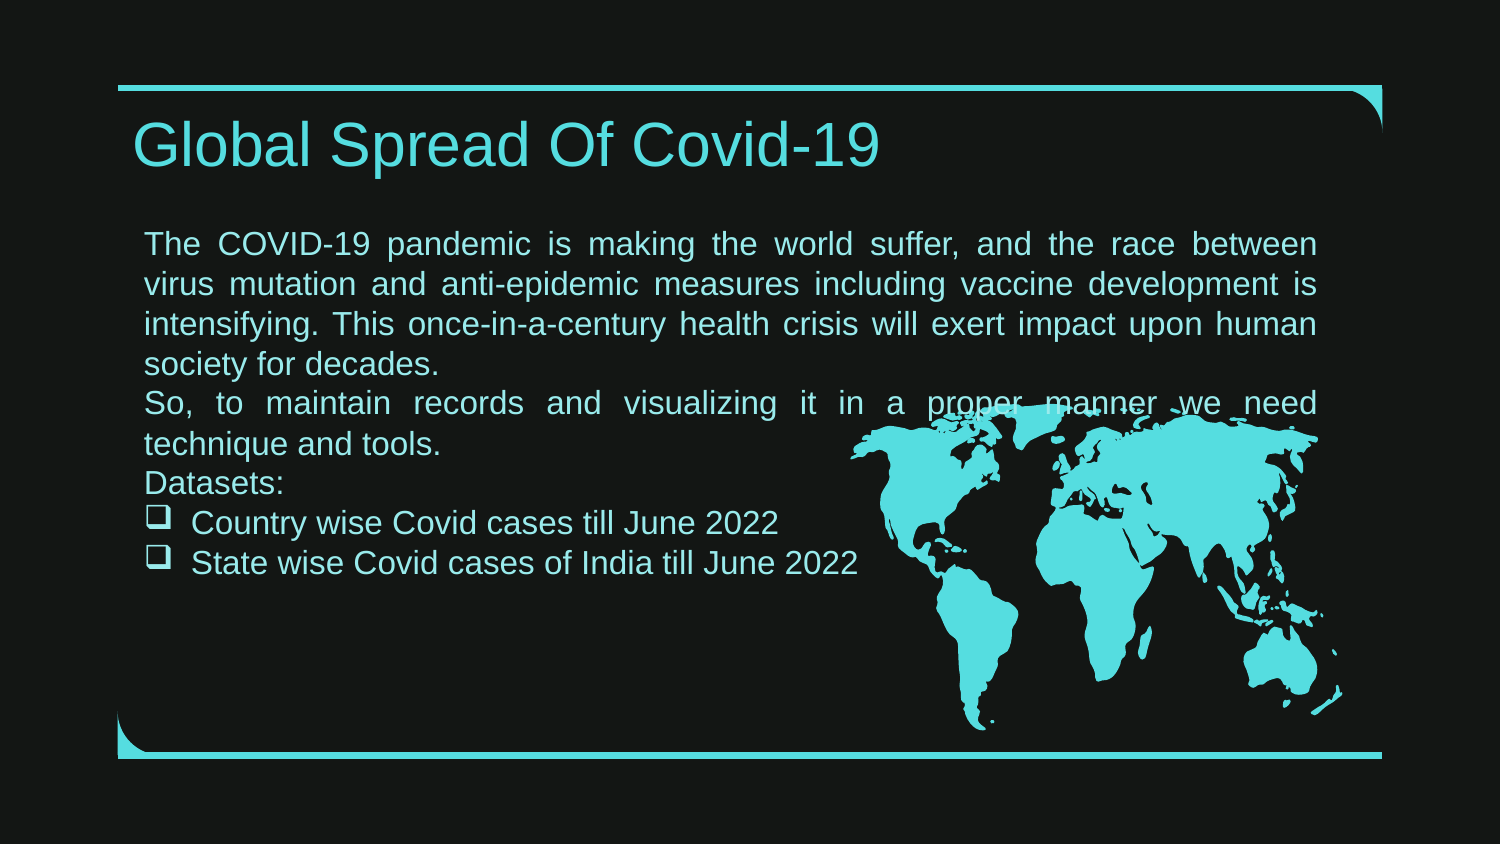

# Global Spread Of Covid-19
The COVID-19 pandemic is making the world suffer, and the race between virus mutation and anti-epidemic measures including vaccine development is intensifying. This once-in-a-century health crisis will exert impact upon human society for decades.
So, to maintain records and visualizing it in a proper manner we need technique and tools.
Datasets:
Country wise Covid cases till June 2022
State wise Covid cases of India till June 2022